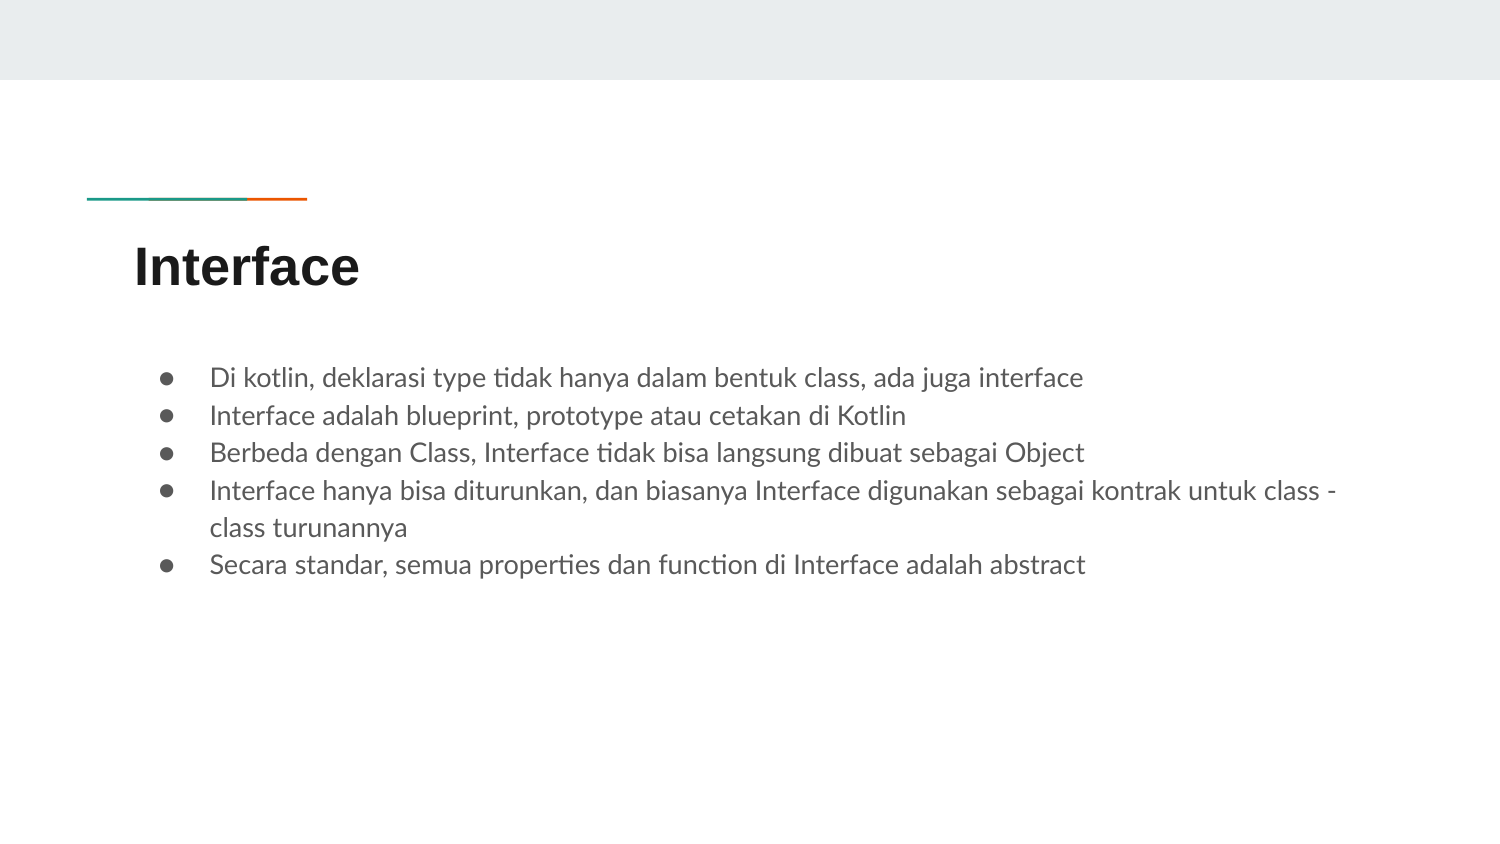

# Interface
Di kotlin, deklarasi type tidak hanya dalam bentuk class, ada juga interface
Interface adalah blueprint, prototype atau cetakan di Kotlin
Berbeda dengan Class, Interface tidak bisa langsung dibuat sebagai Object
Interface hanya bisa diturunkan, dan biasanya Interface digunakan sebagai kontrak untuk class - class turunannya
Secara standar, semua properties dan function di Interface adalah abstract